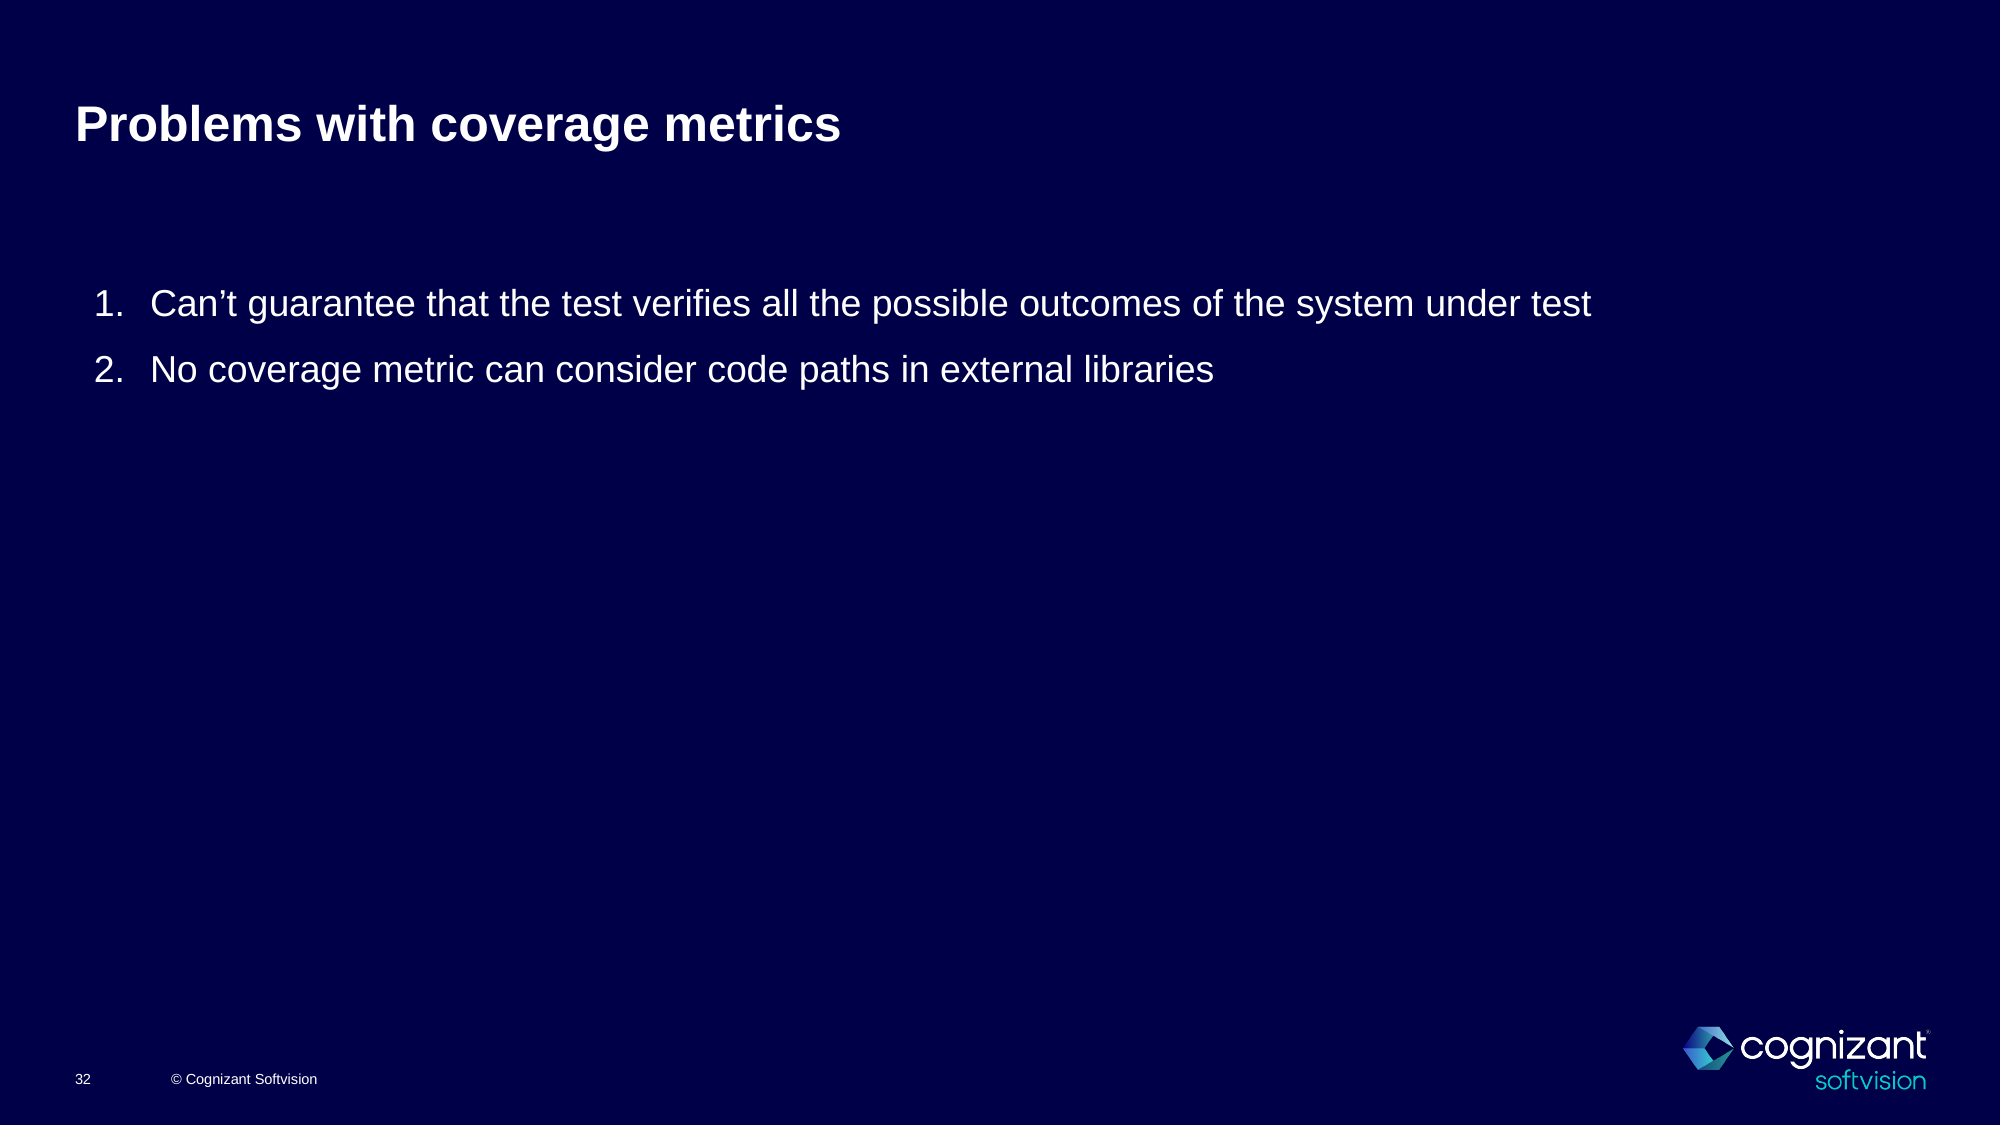

# Problems with coverage metrics
Can’t guarantee that the test verifies all the possible outcomes of the system under test
No coverage metric can consider code paths in external libraries

© Cognizant Softvision
32